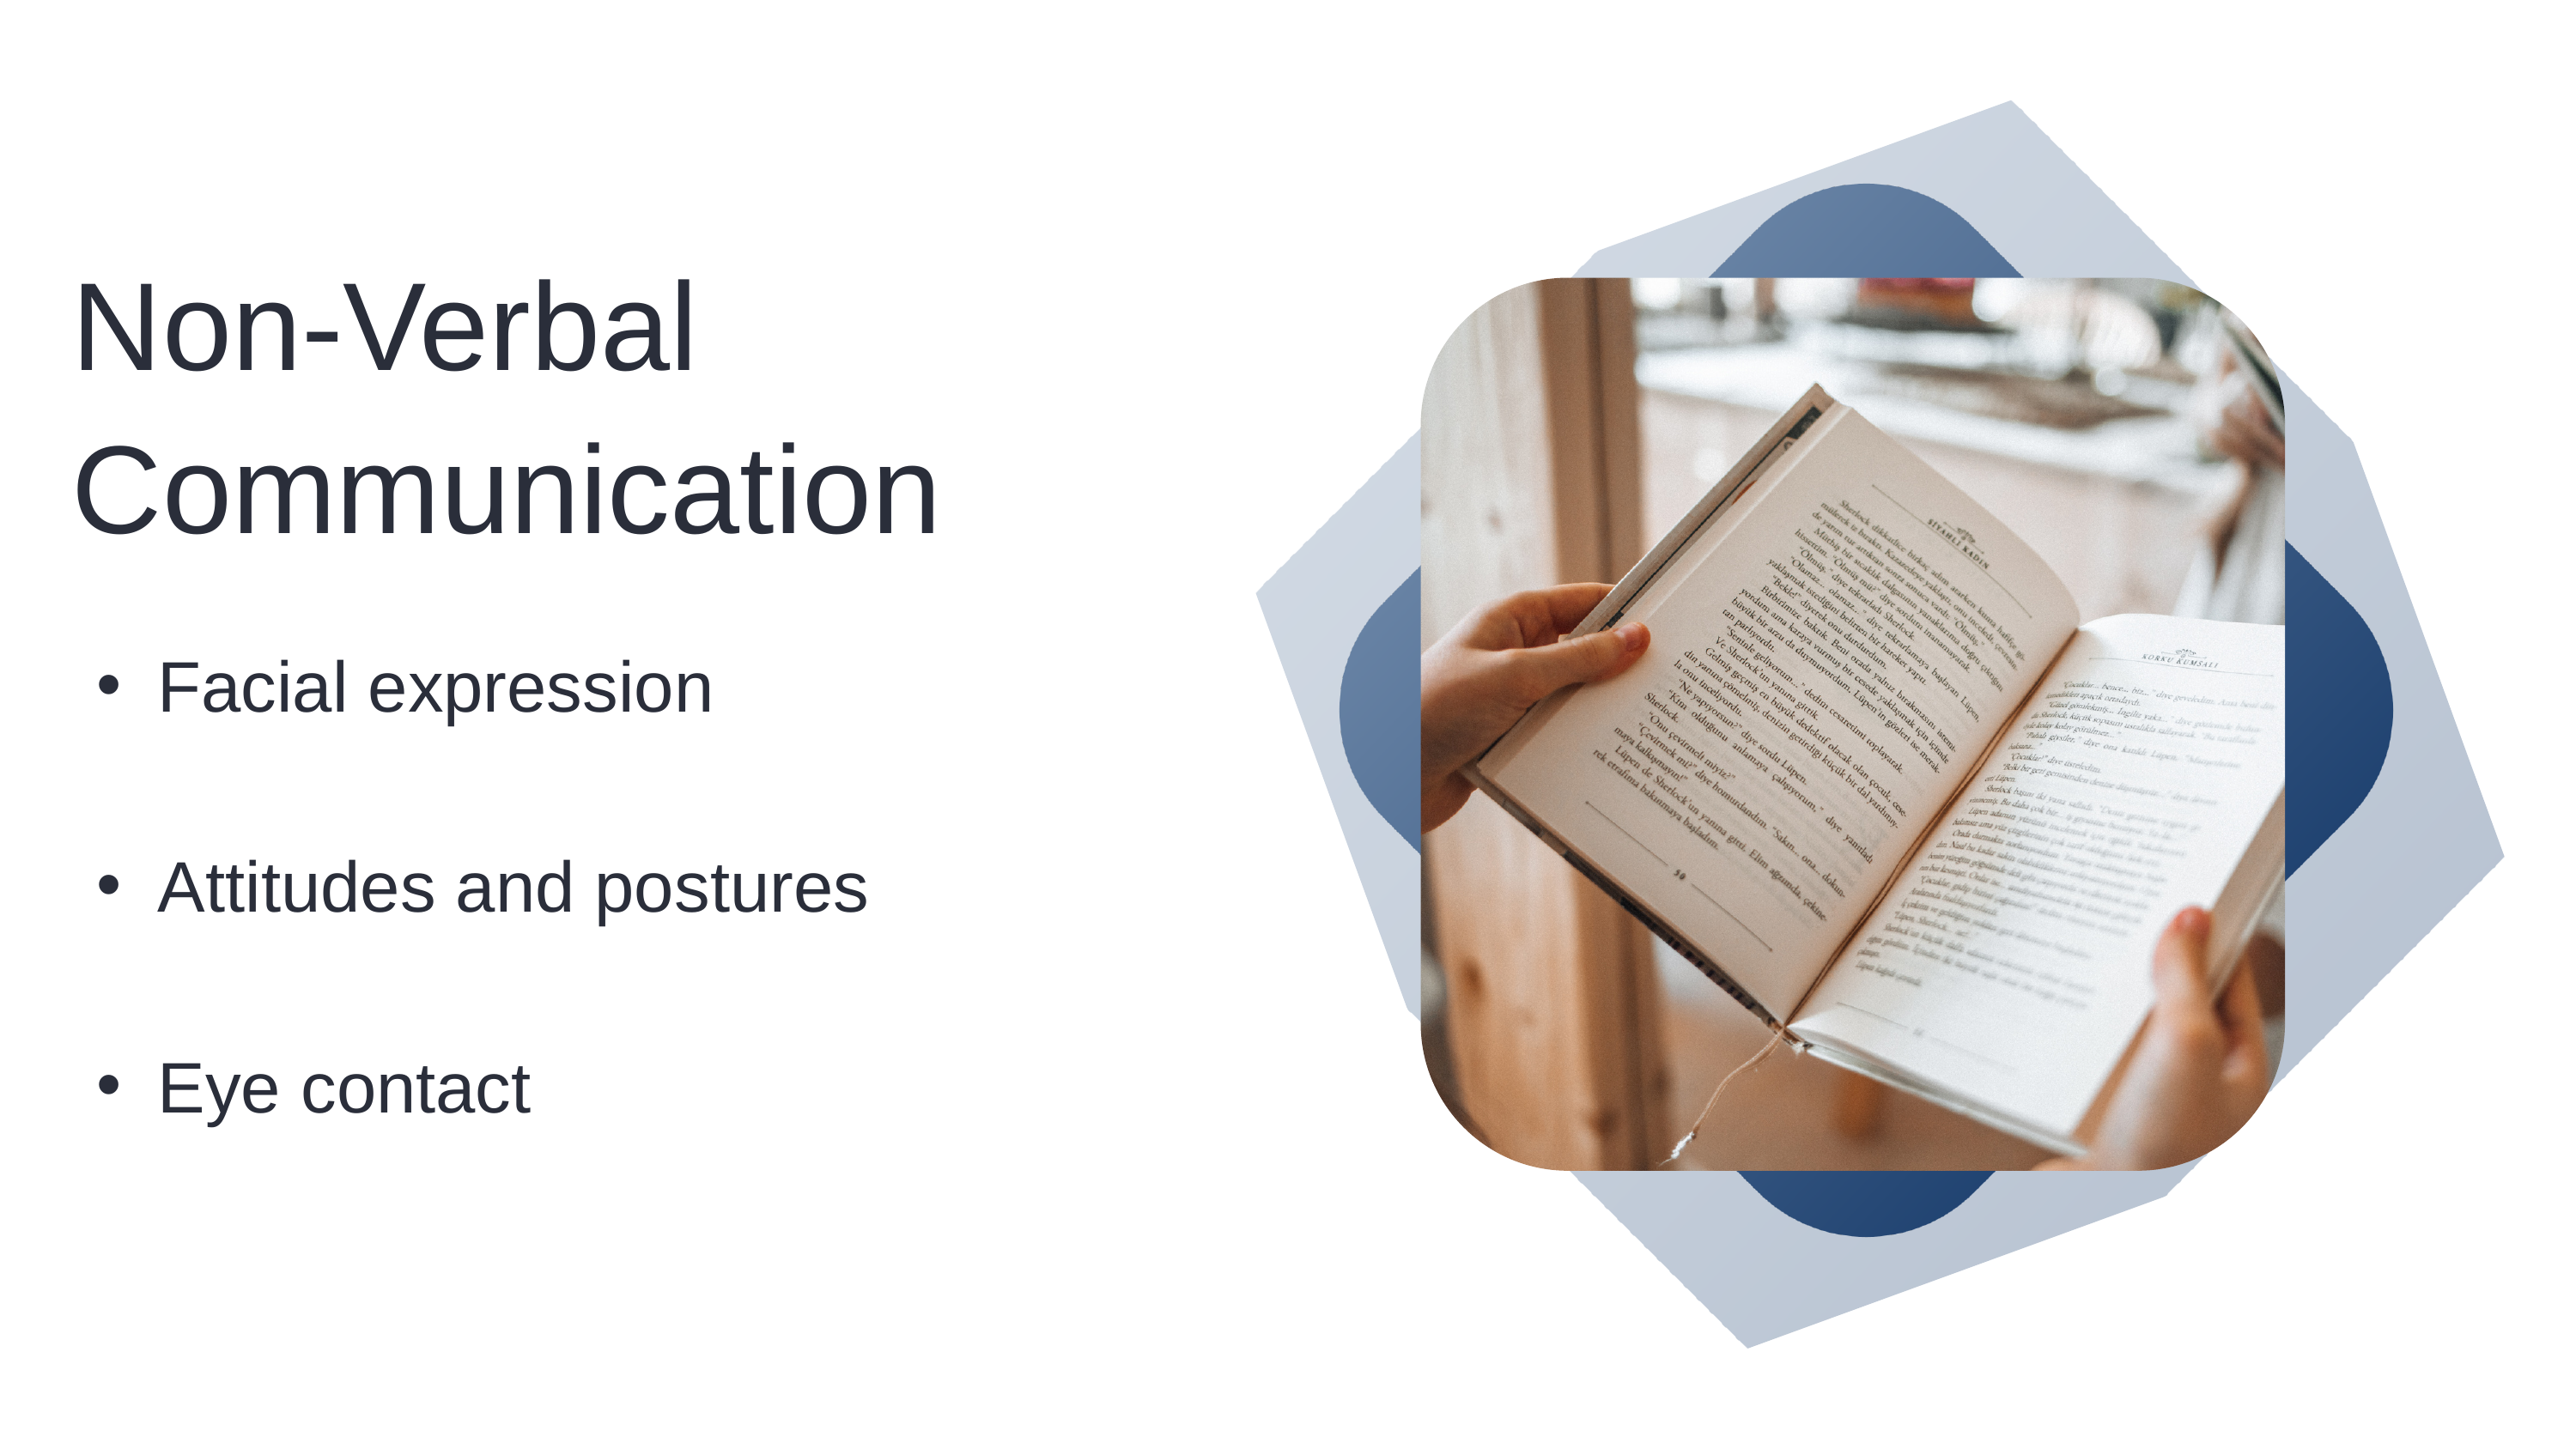

Non-Verbal Communication

Facial expression

Attitudes and postures

Eye contact